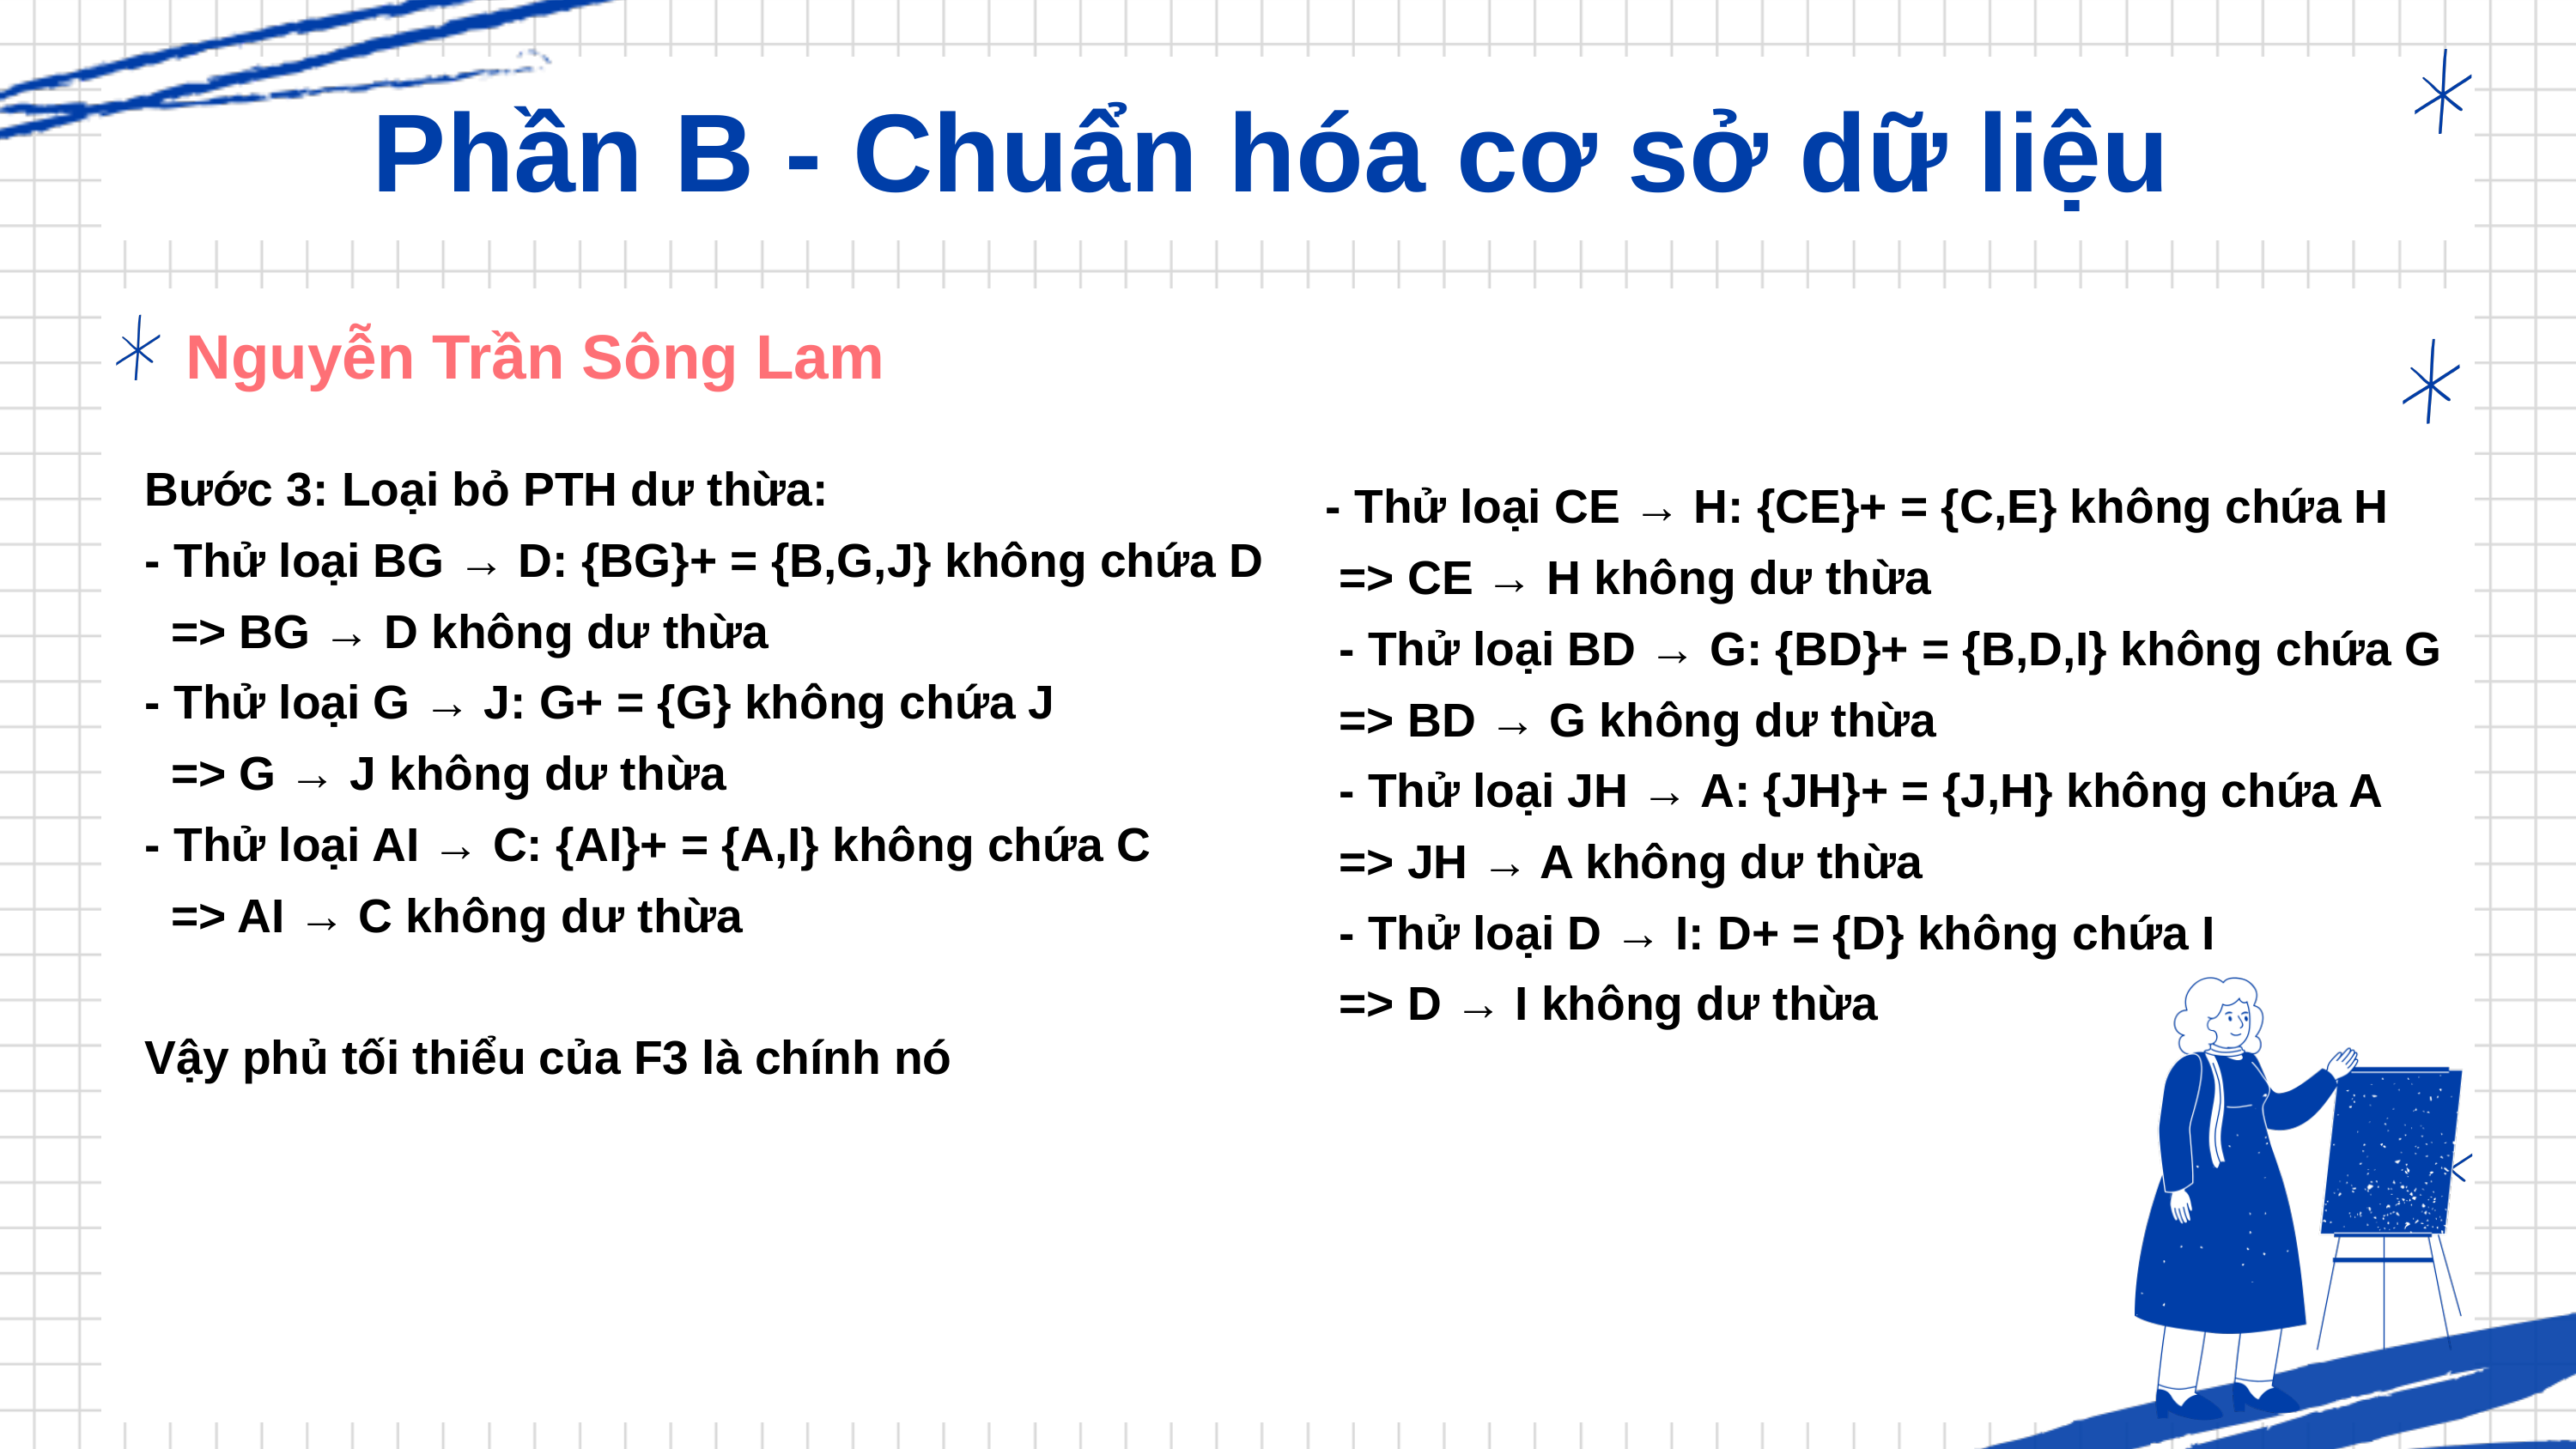

Phần B - Chuẩn hóa cơ sở dữ liệu

Nguyễn Trần Sông Lam

Bước 3: Loại bỏ PTH dư thừa:
- Thử loại BG → D: {BG}+ = {B,G,J} không chứa D
  => BG → D không dư thừa
- Thử loại G → J: G+ = {G} không chứa J
  => G → J không dư thừa
- Thử loại AI → C: {AI}+ = {A,I} không chứa C
  => AI → C không dư thừa

Vậy phủ tối thiểu của F3 là chính nó

- Thử loại CE → H: {CE}+ = {C,E} không chứa H
 => CE → H không dư thừa
 - Thử loại BD → G: {BD}+ = {B,D,I} không chứa G
 => BD → G không dư thừa
 - Thử loại JH → A: {JH}+ = {J,H} không chứa A
 => JH → A không dư thừa
 - Thử loại D → I: D+ = {D} không chứa I
 => D → I không dư thừa